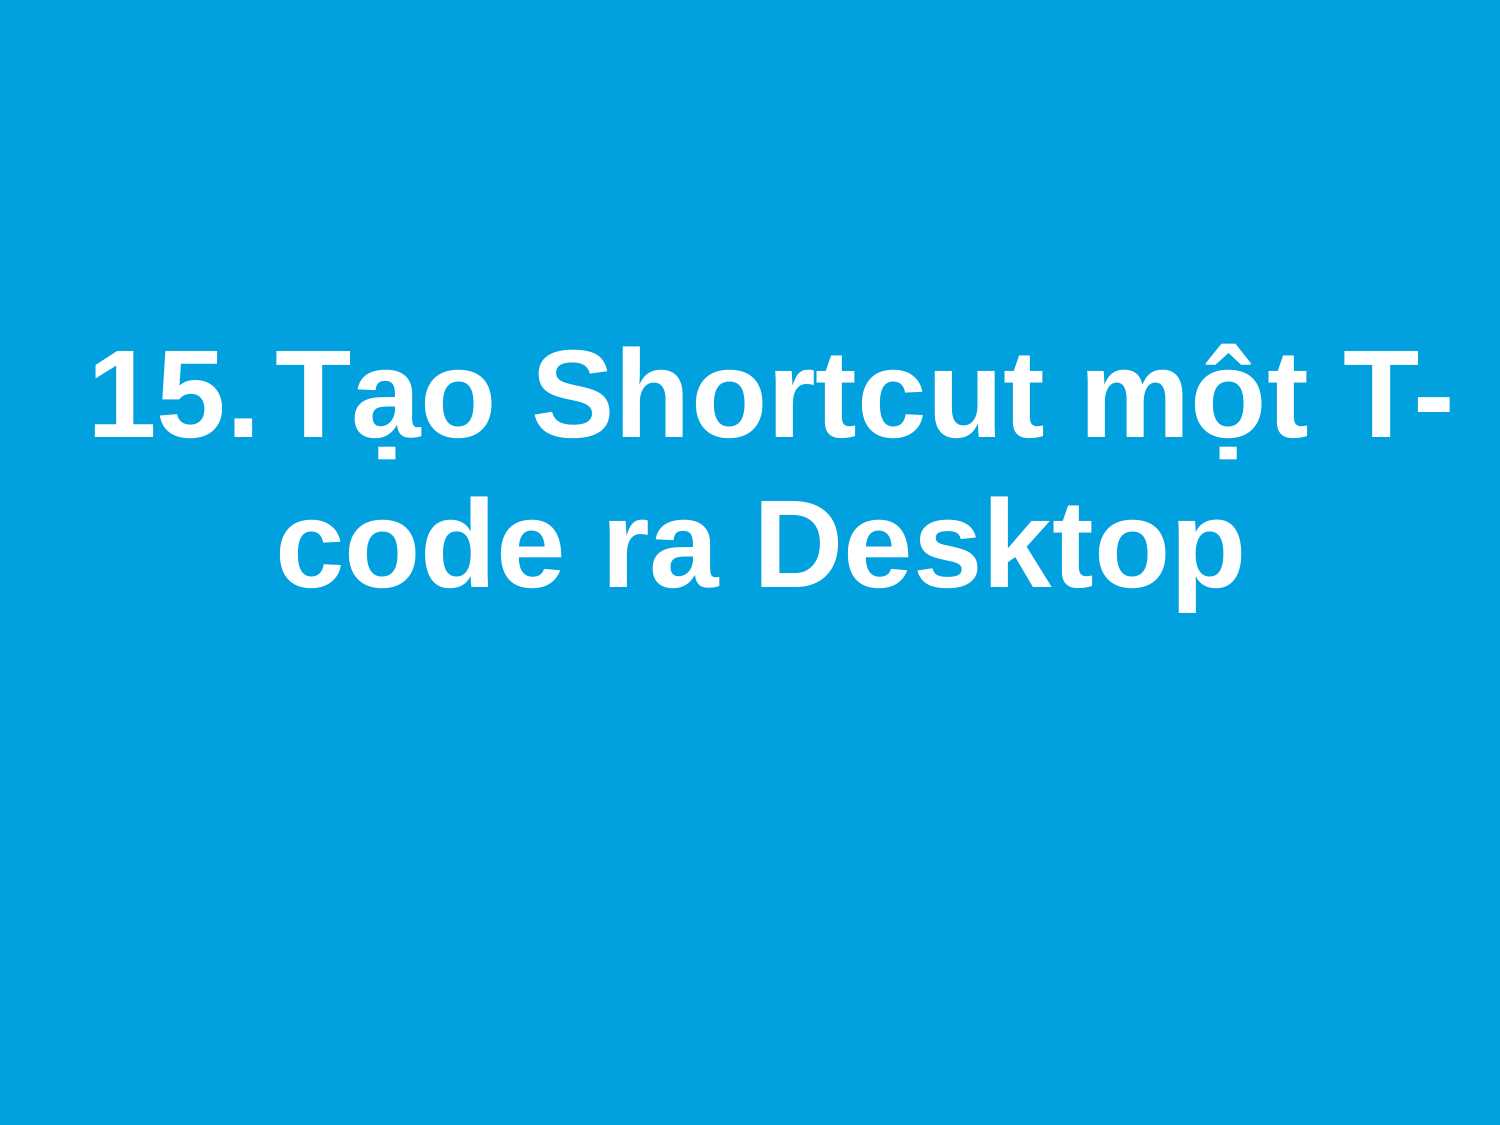

# Tạo Shortcut một T-code ra Desktop